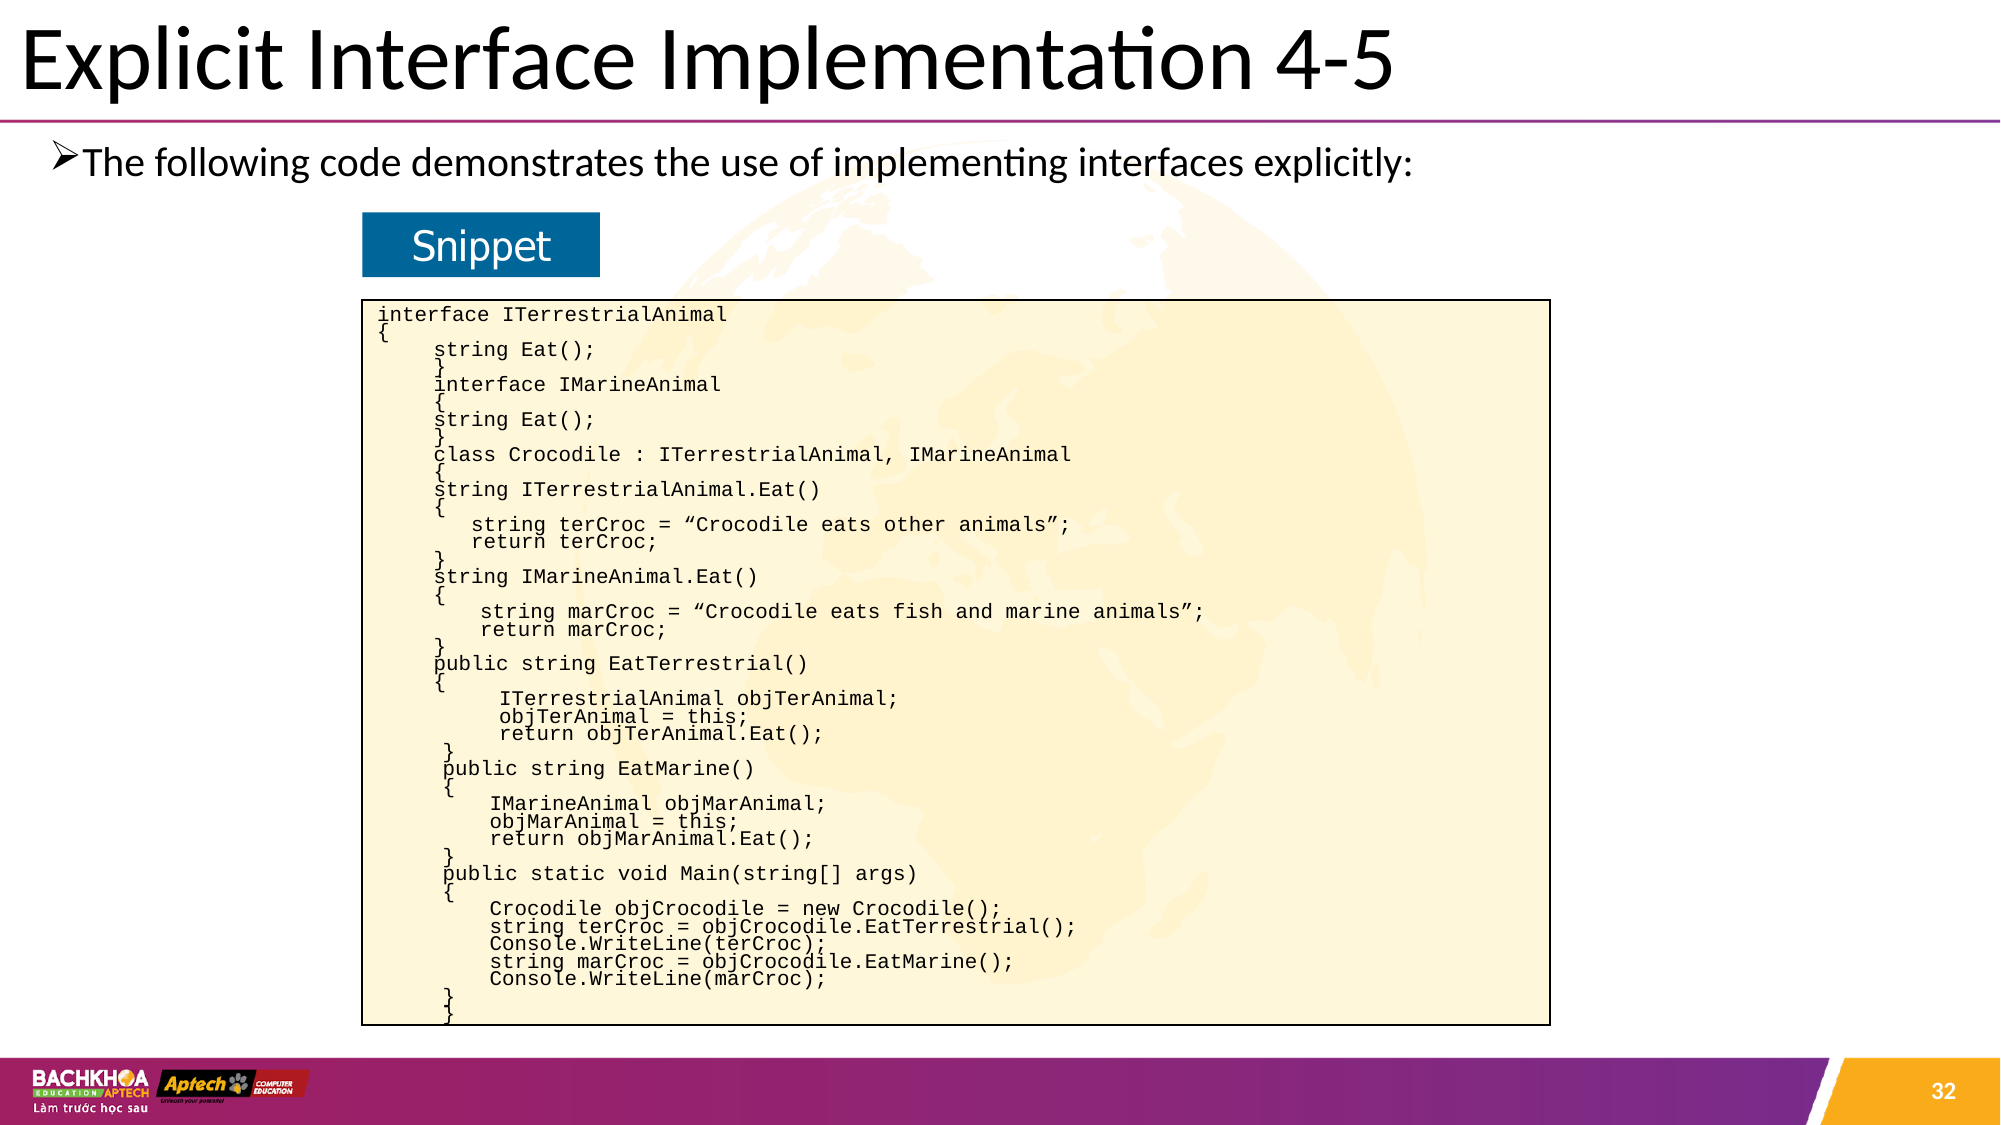

# Explicit Interface Implementation 4-5

The following code demonstrates the use of implementing interfaces explicitly:

Snippet
interface ITerrestrialAnimal
{
string Eat();
}
interface IMarineAnimal
{
string Eat();
}
class Crocodile : ITerrestrialAnimal, IMarineAnimal
{
string ITerrestrialAnimal.Eat()
{
string terCroc = “Crocodile eats other animals”;
return terCroc;
}
string IMarineAnimal.Eat()
{
string marCroc = “Crocodile eats fish and marine animals”;
return marCroc;
}
public string EatTerrestrial()
{
ITerrestrialAnimal objTerAnimal;
objTerAnimal = this;
return objTerAnimal.Eat();
}
public string EatMarine()
{
IMarineAnimal objMarAnimal;
objMarAnimal = this;
return objMarAnimal.Eat();
}
public static void Main(string[] args)
{
Crocodile objCrocodile = new Crocodile();
string terCroc = objCrocodile.EatTerrestrial();
Console.WriteLine(terCroc);
string marCroc = objCrocodile.EatMarine();
Console.WriteLine(marCroc);
}
}
32